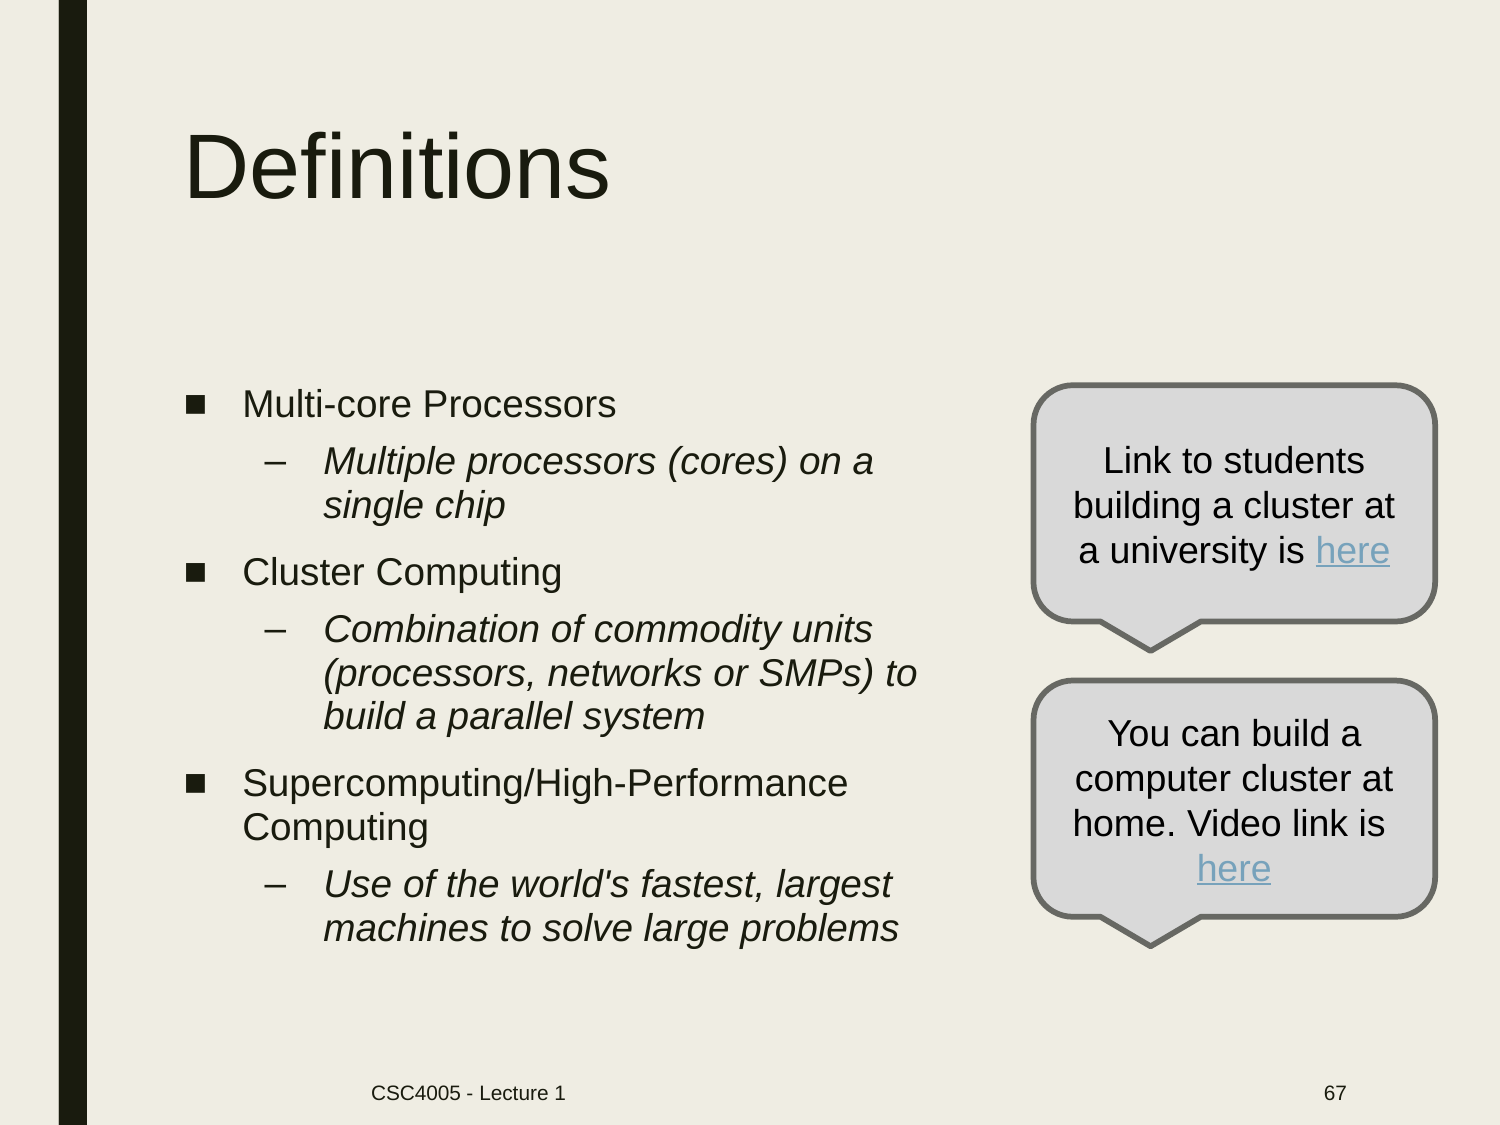

# Definitions
Multi-core Processors
Multiple processors (cores) on a single chip
Cluster Computing
Combination of commodity units (processors, networks or SMPs) to build a parallel system
Supercomputing/High-Performance Computing
Use of the world's fastest, largest machines to solve large problems

Link to students building a cluster at a university is here
You can build a computer cluster at home. Video link is here
CSC4005 - Lecture 1
67